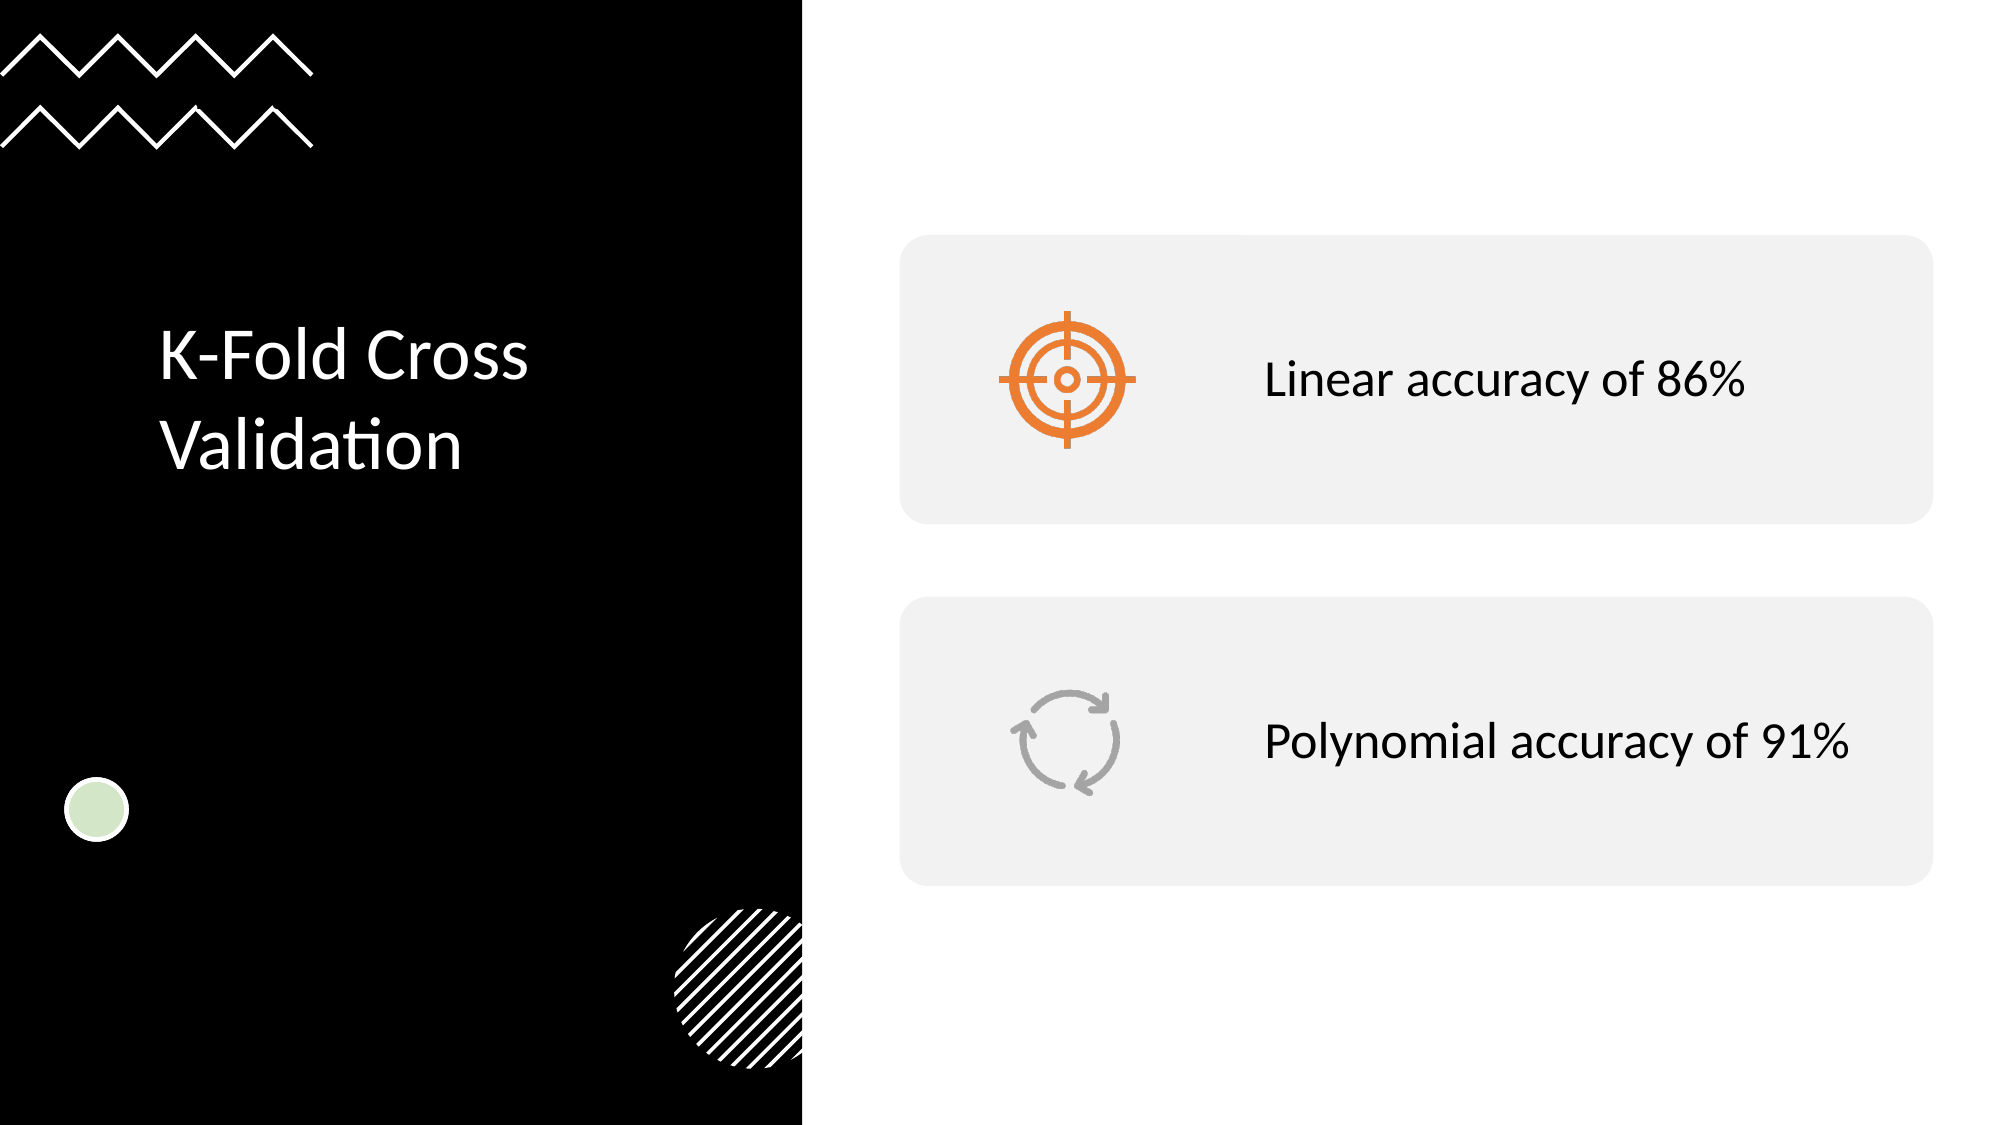

K-Fold Cross Validation
Linear accuracy of 86%
Polynomial accuracy of 91%
K-Fold Cross Validation